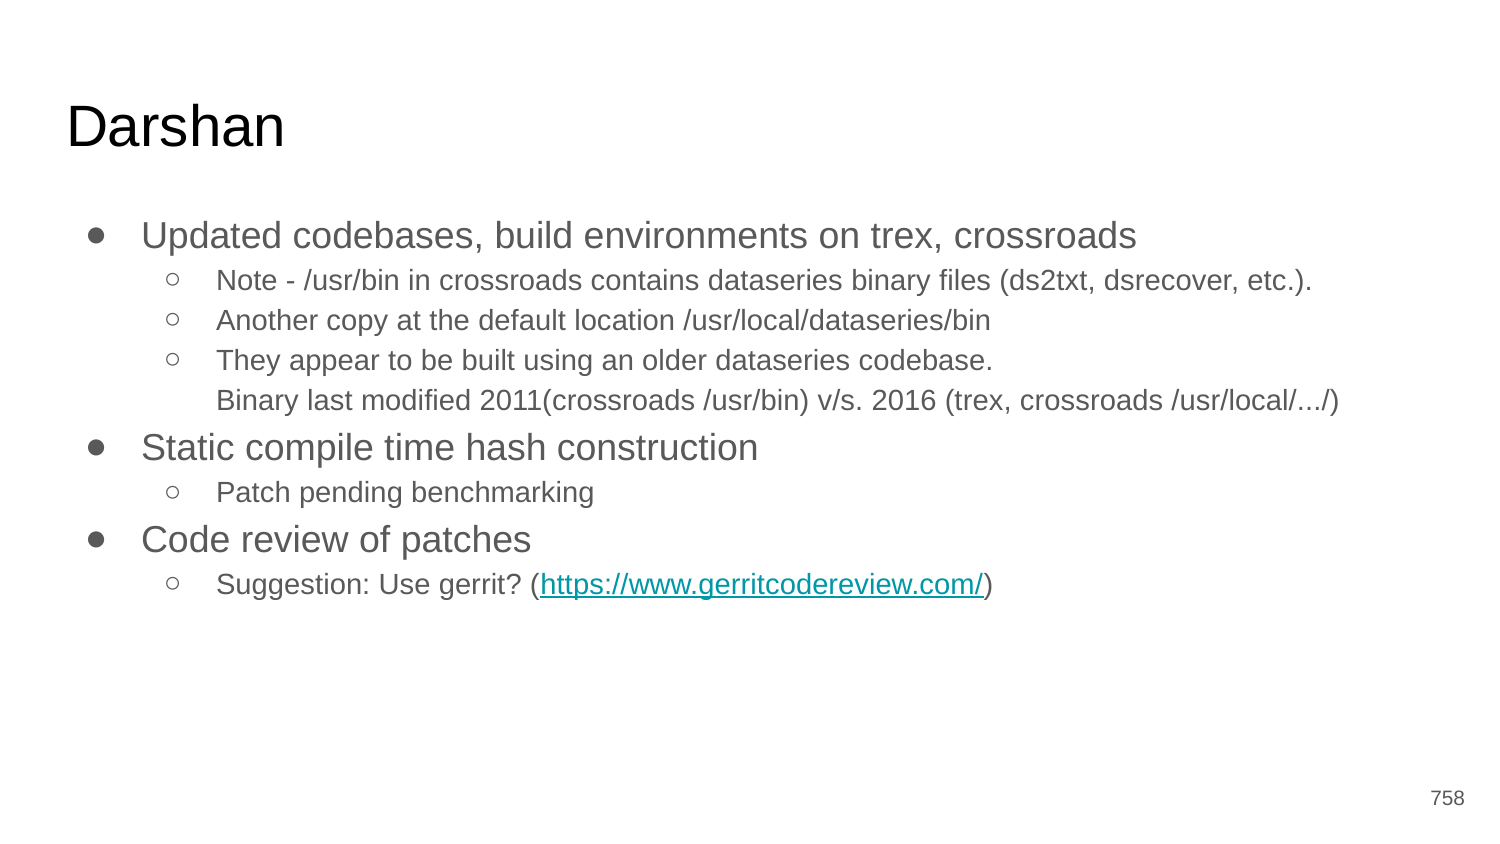

# Darshan
Updated codebases, build environments on trex, crossroads
Note - /usr/bin in crossroads contains dataseries binary files (ds2txt, dsrecover, etc.).
Another copy at the default location /usr/local/dataseries/bin
They appear to be built using an older dataseries codebase.
Binary last modified 2011(crossroads /usr/bin) v/s. 2016 (trex, crossroads /usr/local/.../)
Static compile time hash construction
Patch pending benchmarking
Code review of patches
Suggestion: Use gerrit? (https://www.gerritcodereview.com/)
758